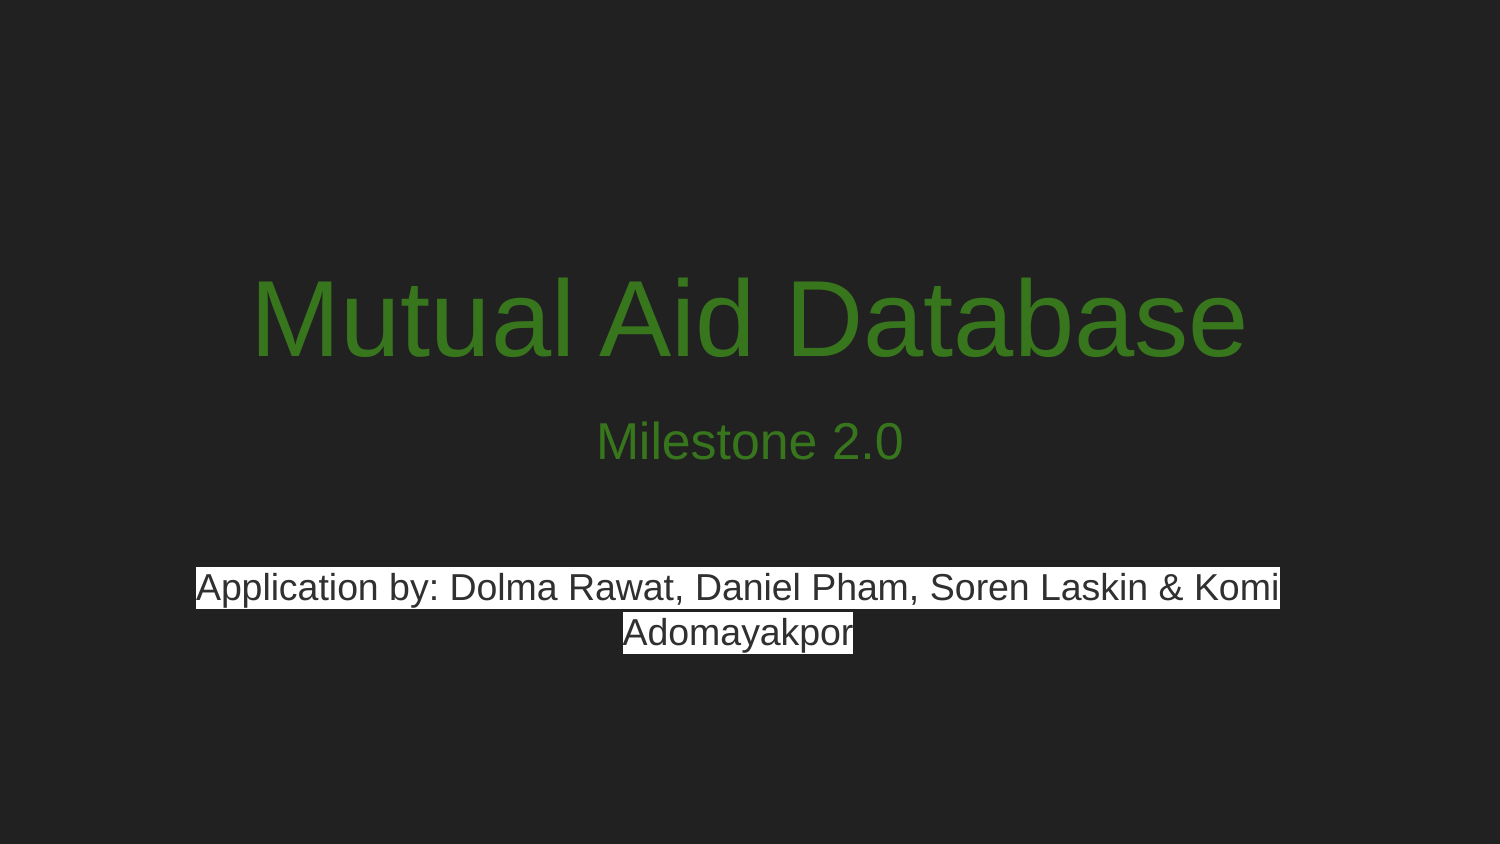

# Mutual Aid Database
Milestone 2.0
Application by: Dolma Rawat, Daniel Pham, Soren Laskin & Komi Adomayakpor